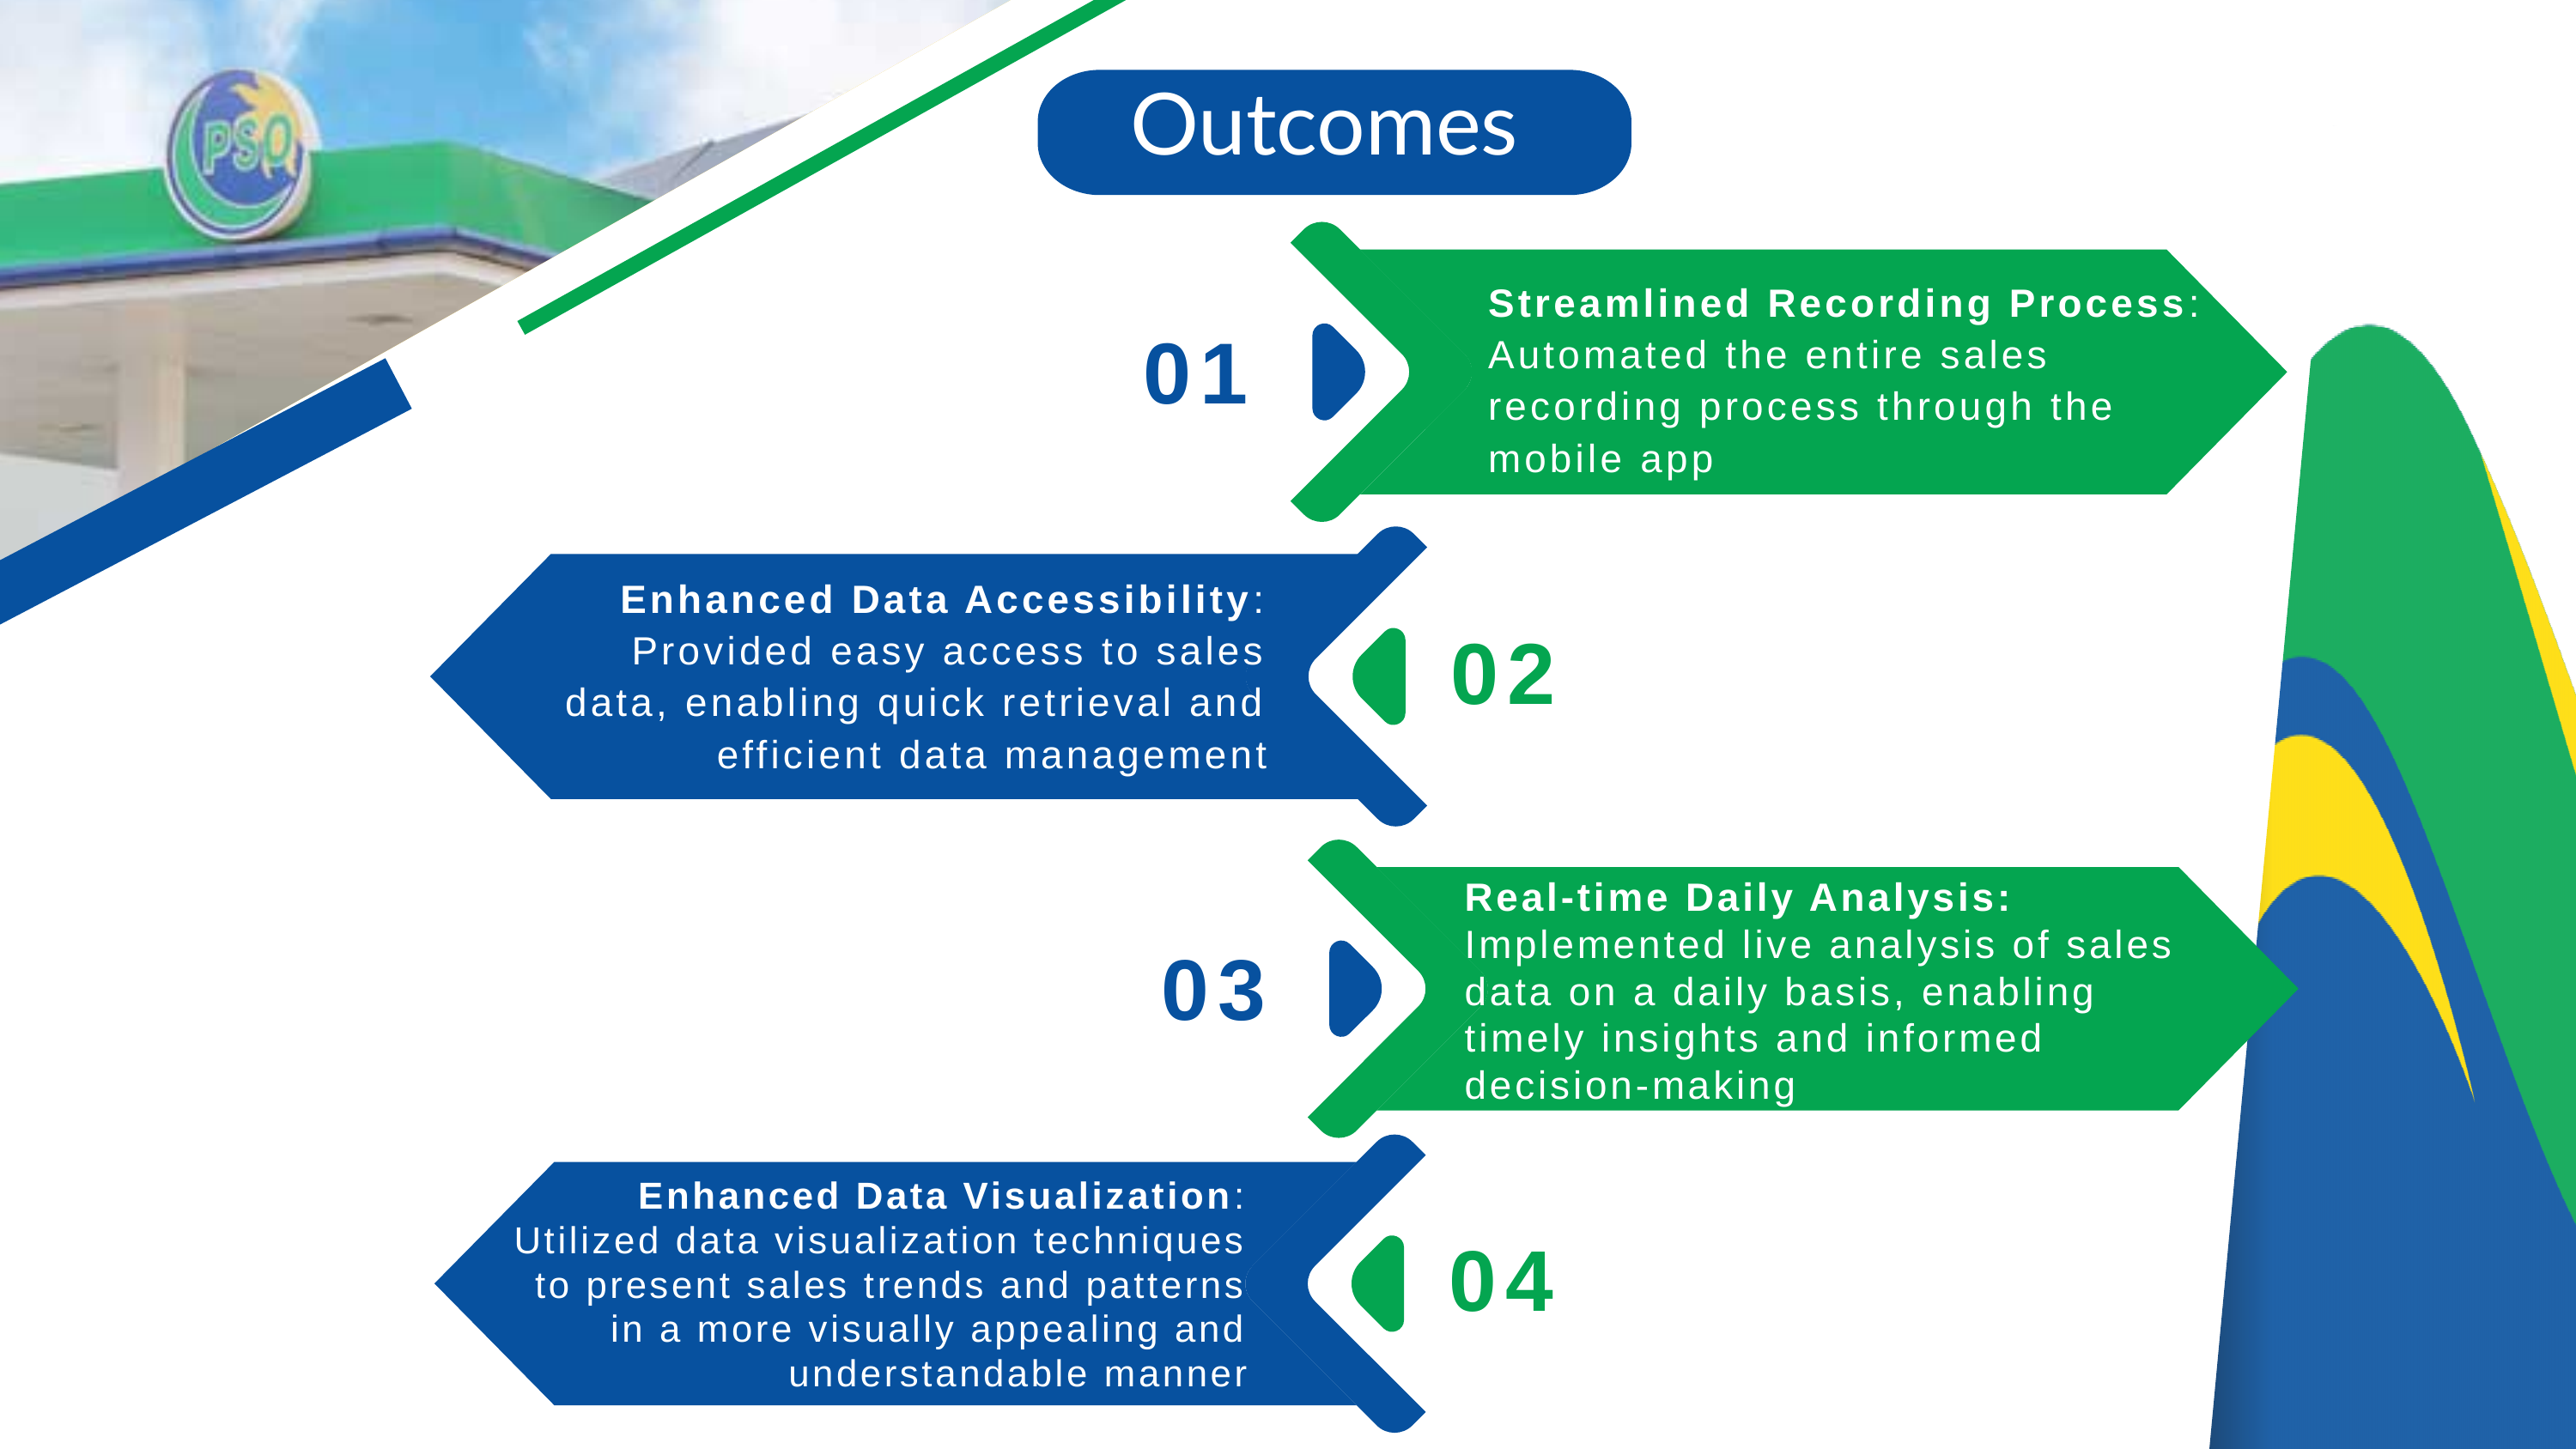

Outcomes

Streamlined Recording Process: Automated the entire sales recording process through the mobile app
01

Enhanced Data Accessibility: Provided easy access to sales data, enabling quick retrieval and efficient data management

02

Real-time Daily Analysis: Implemented live analysis of sales data on a daily basis, enabling timely insights and informed decision-making
03

Enhanced Data Visualization: Utilized data visualization techniques to present sales trends and patterns in a more visually appealing and understandable manner
04